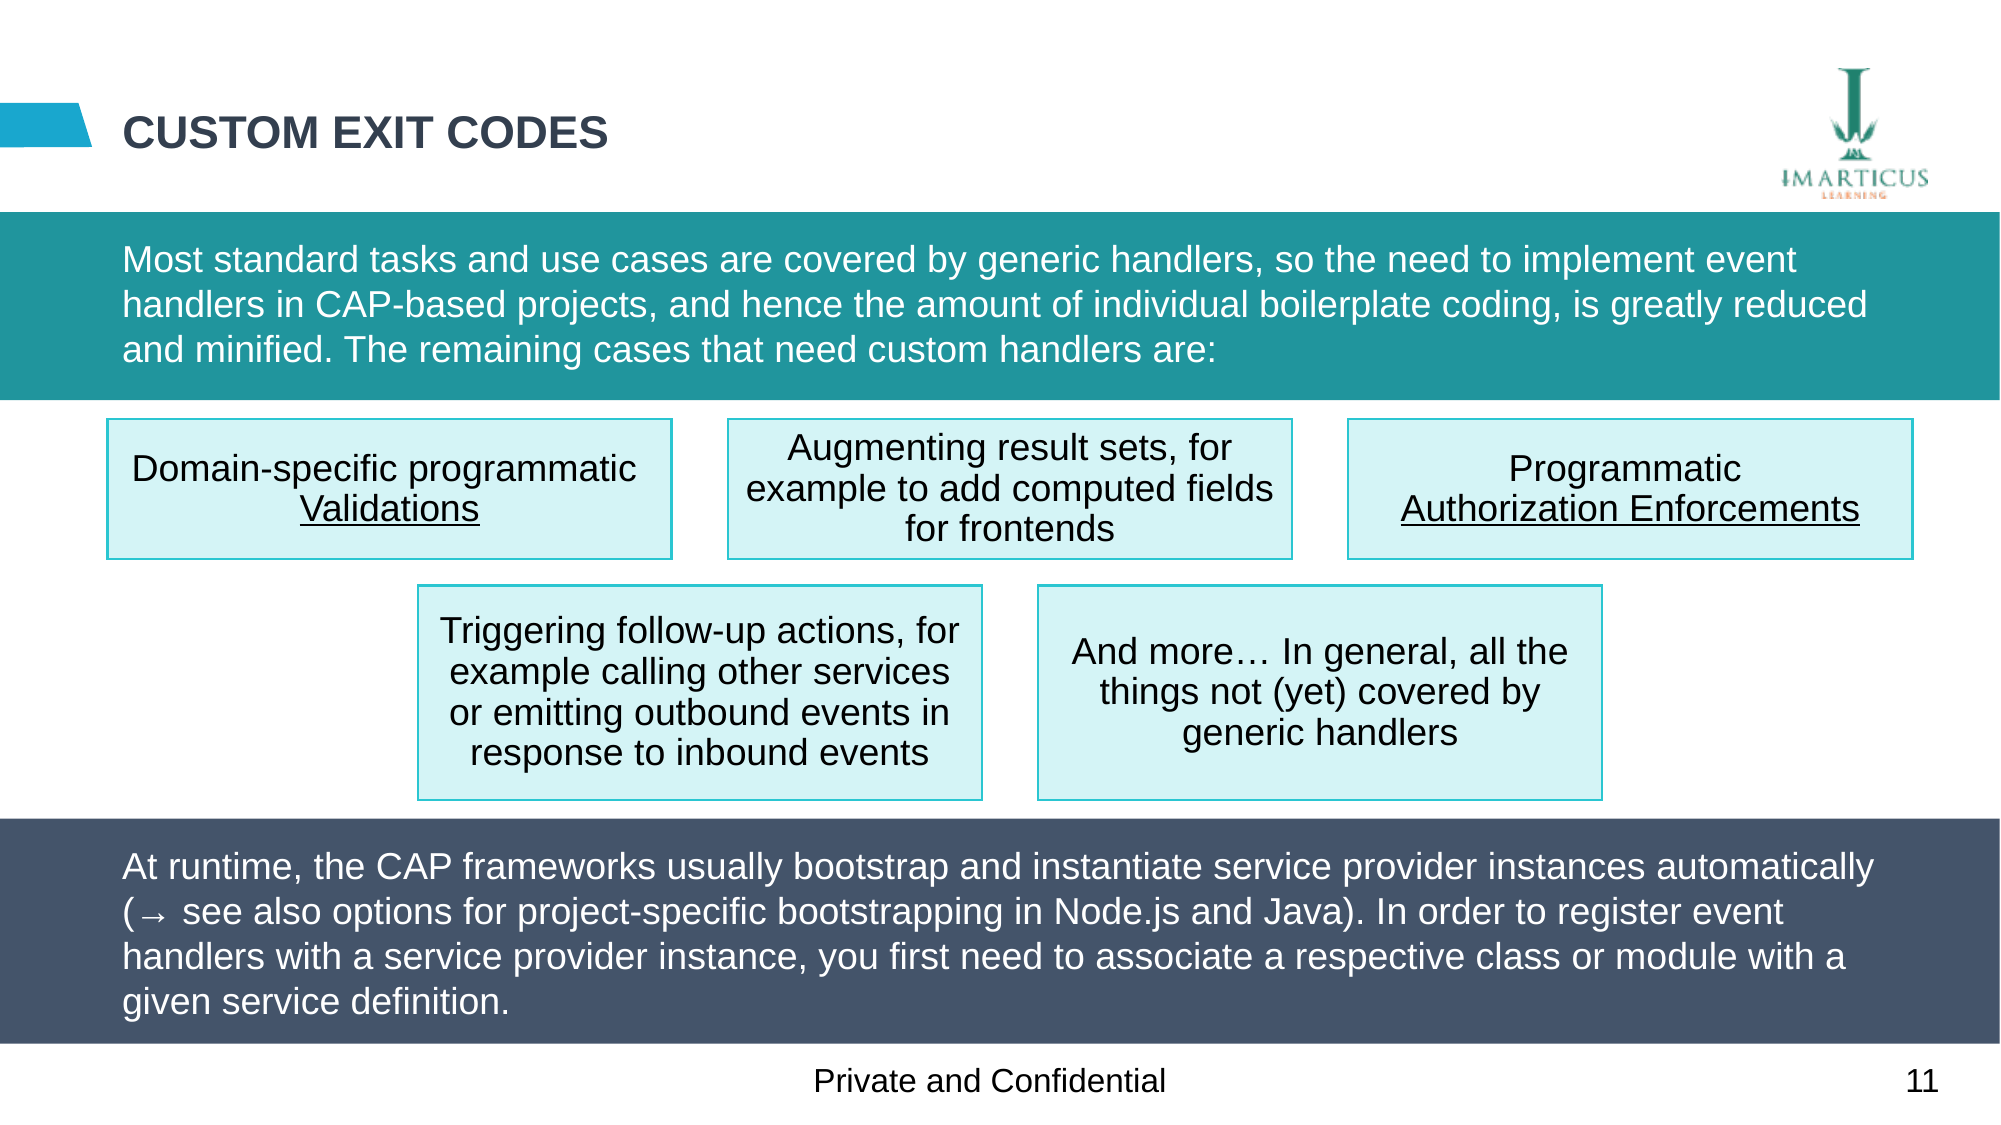

# CUSTOM EXIT CODES

Most standard tasks and use cases are covered by generic handlers, so the need to implement event handlers in CAP-based projects, and hence the amount of individual boilerplate coding, is greatly reduced and minified. The remaining cases that need custom handlers are:
Domain-specific programmatic Validations
Augmenting result sets, for example to add computed fields for frontends
Programmatic Authorization Enforcements
Triggering follow-up actions, for example calling other services or emitting outbound events in response to inbound events
And more… In general, all the things not (yet) covered by generic handlers

At runtime, the CAP frameworks usually bootstrap and instantiate service provider instances automatically (→ see also options for project-specific bootstrapping in Node.js and Java). In order to register event handlers with a service provider instance, you first need to associate a respective class or module with a given service definition.